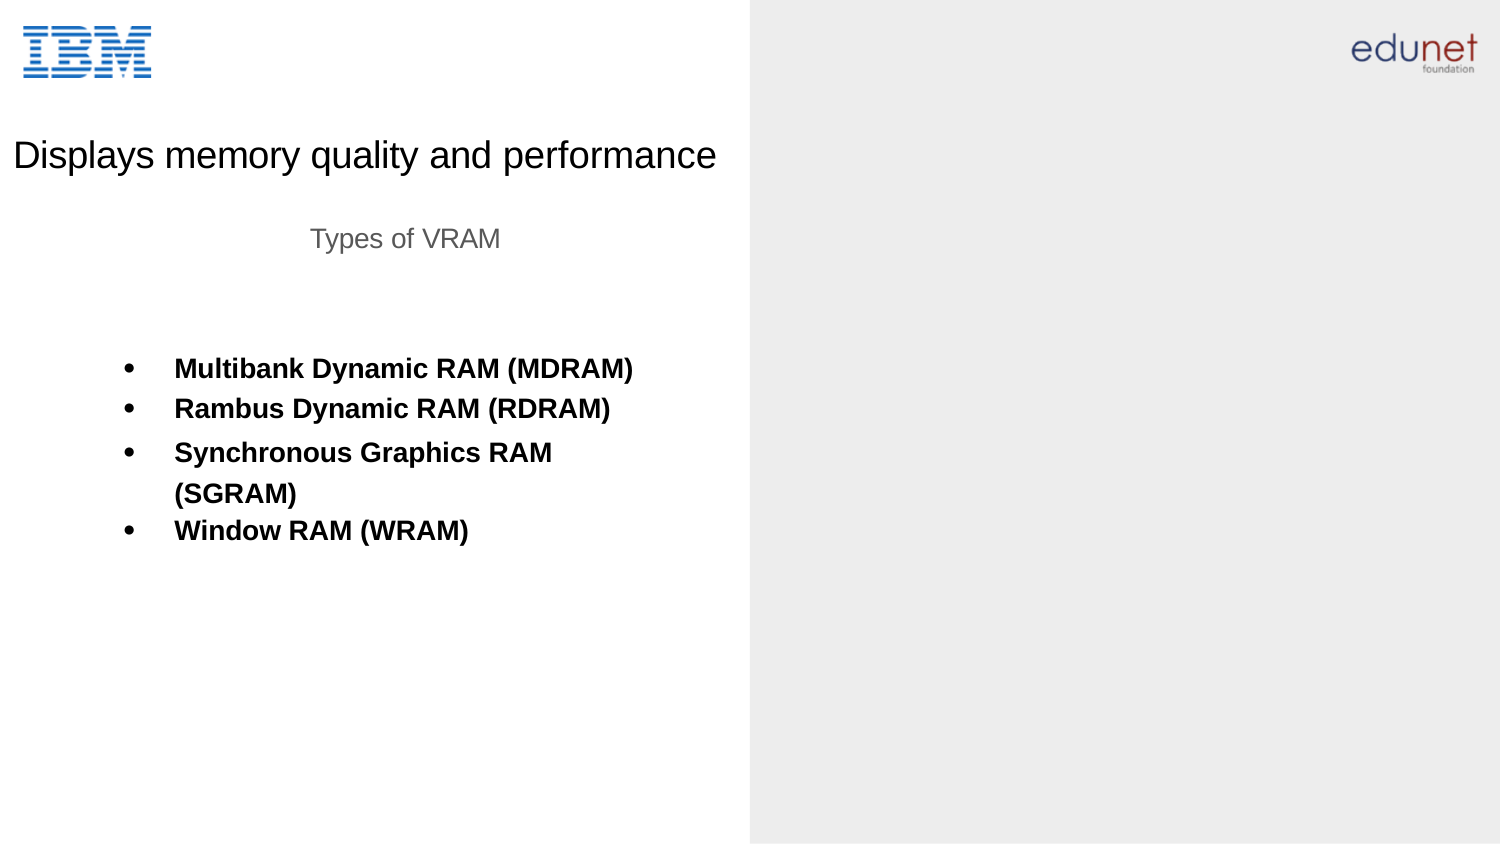

# Displays memory quality and performance
Types of VRAM
Multibank Dynamic RAM (MDRAM)
Rambus Dynamic RAM (RDRAM)
Synchronous Graphics RAM  (SGRAM)
Window RAM (WRAM)